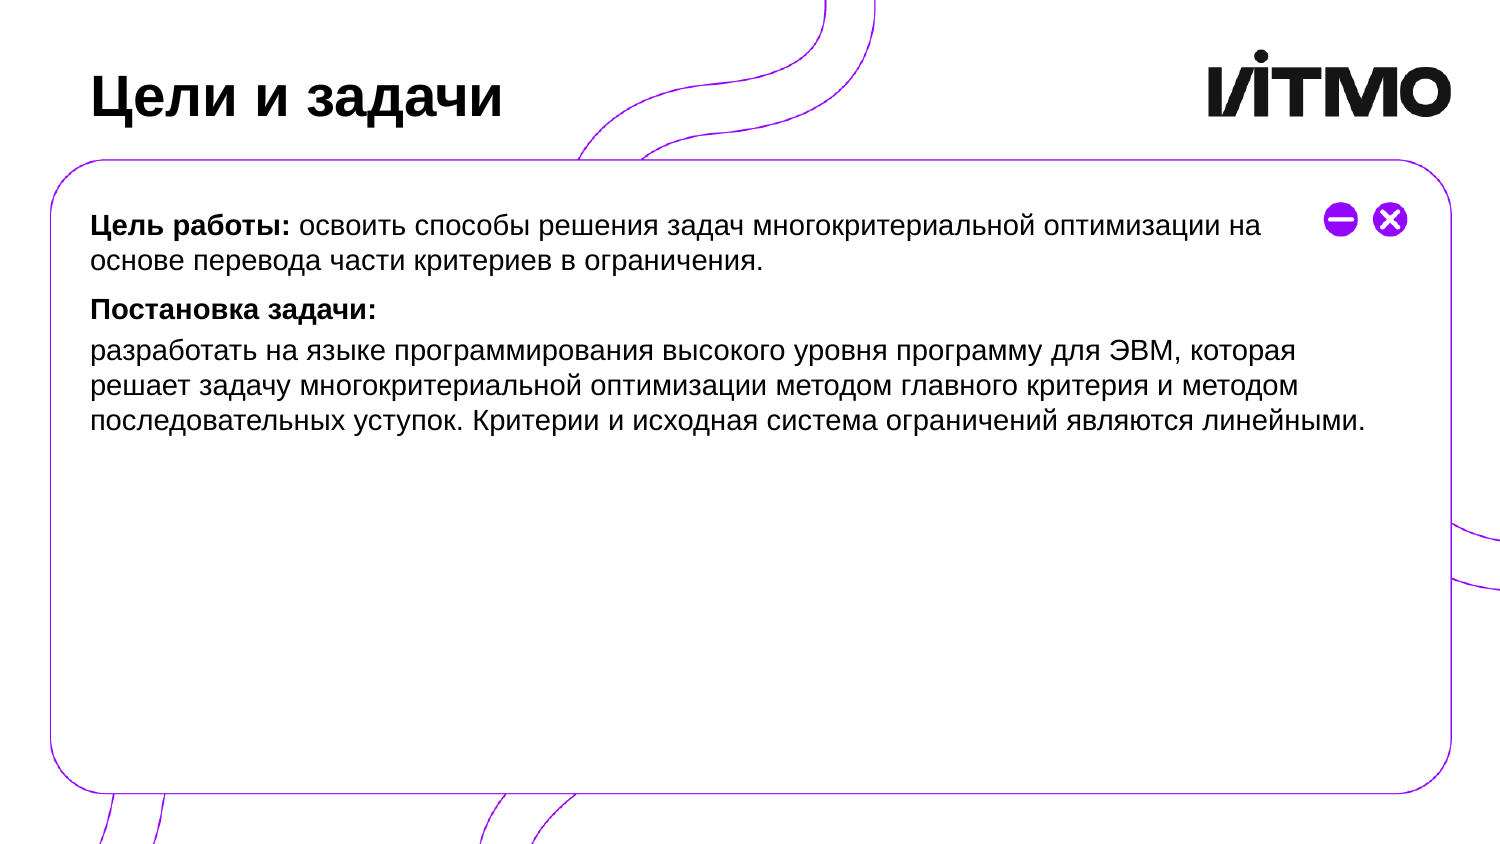

# Цели и задачи
Цель работы: освоить способы решения задач многокритериальной оптимизации на основе перевода части критериев в ограничения.
Постановка задачи:
разработать на языке программирования высокого уровня программу для ЭВМ, которая решает задачу многокритериальной оптимизации методом главного критерия и методом последовательных уступок. Критерии и исходная система ограничений являются линейными.